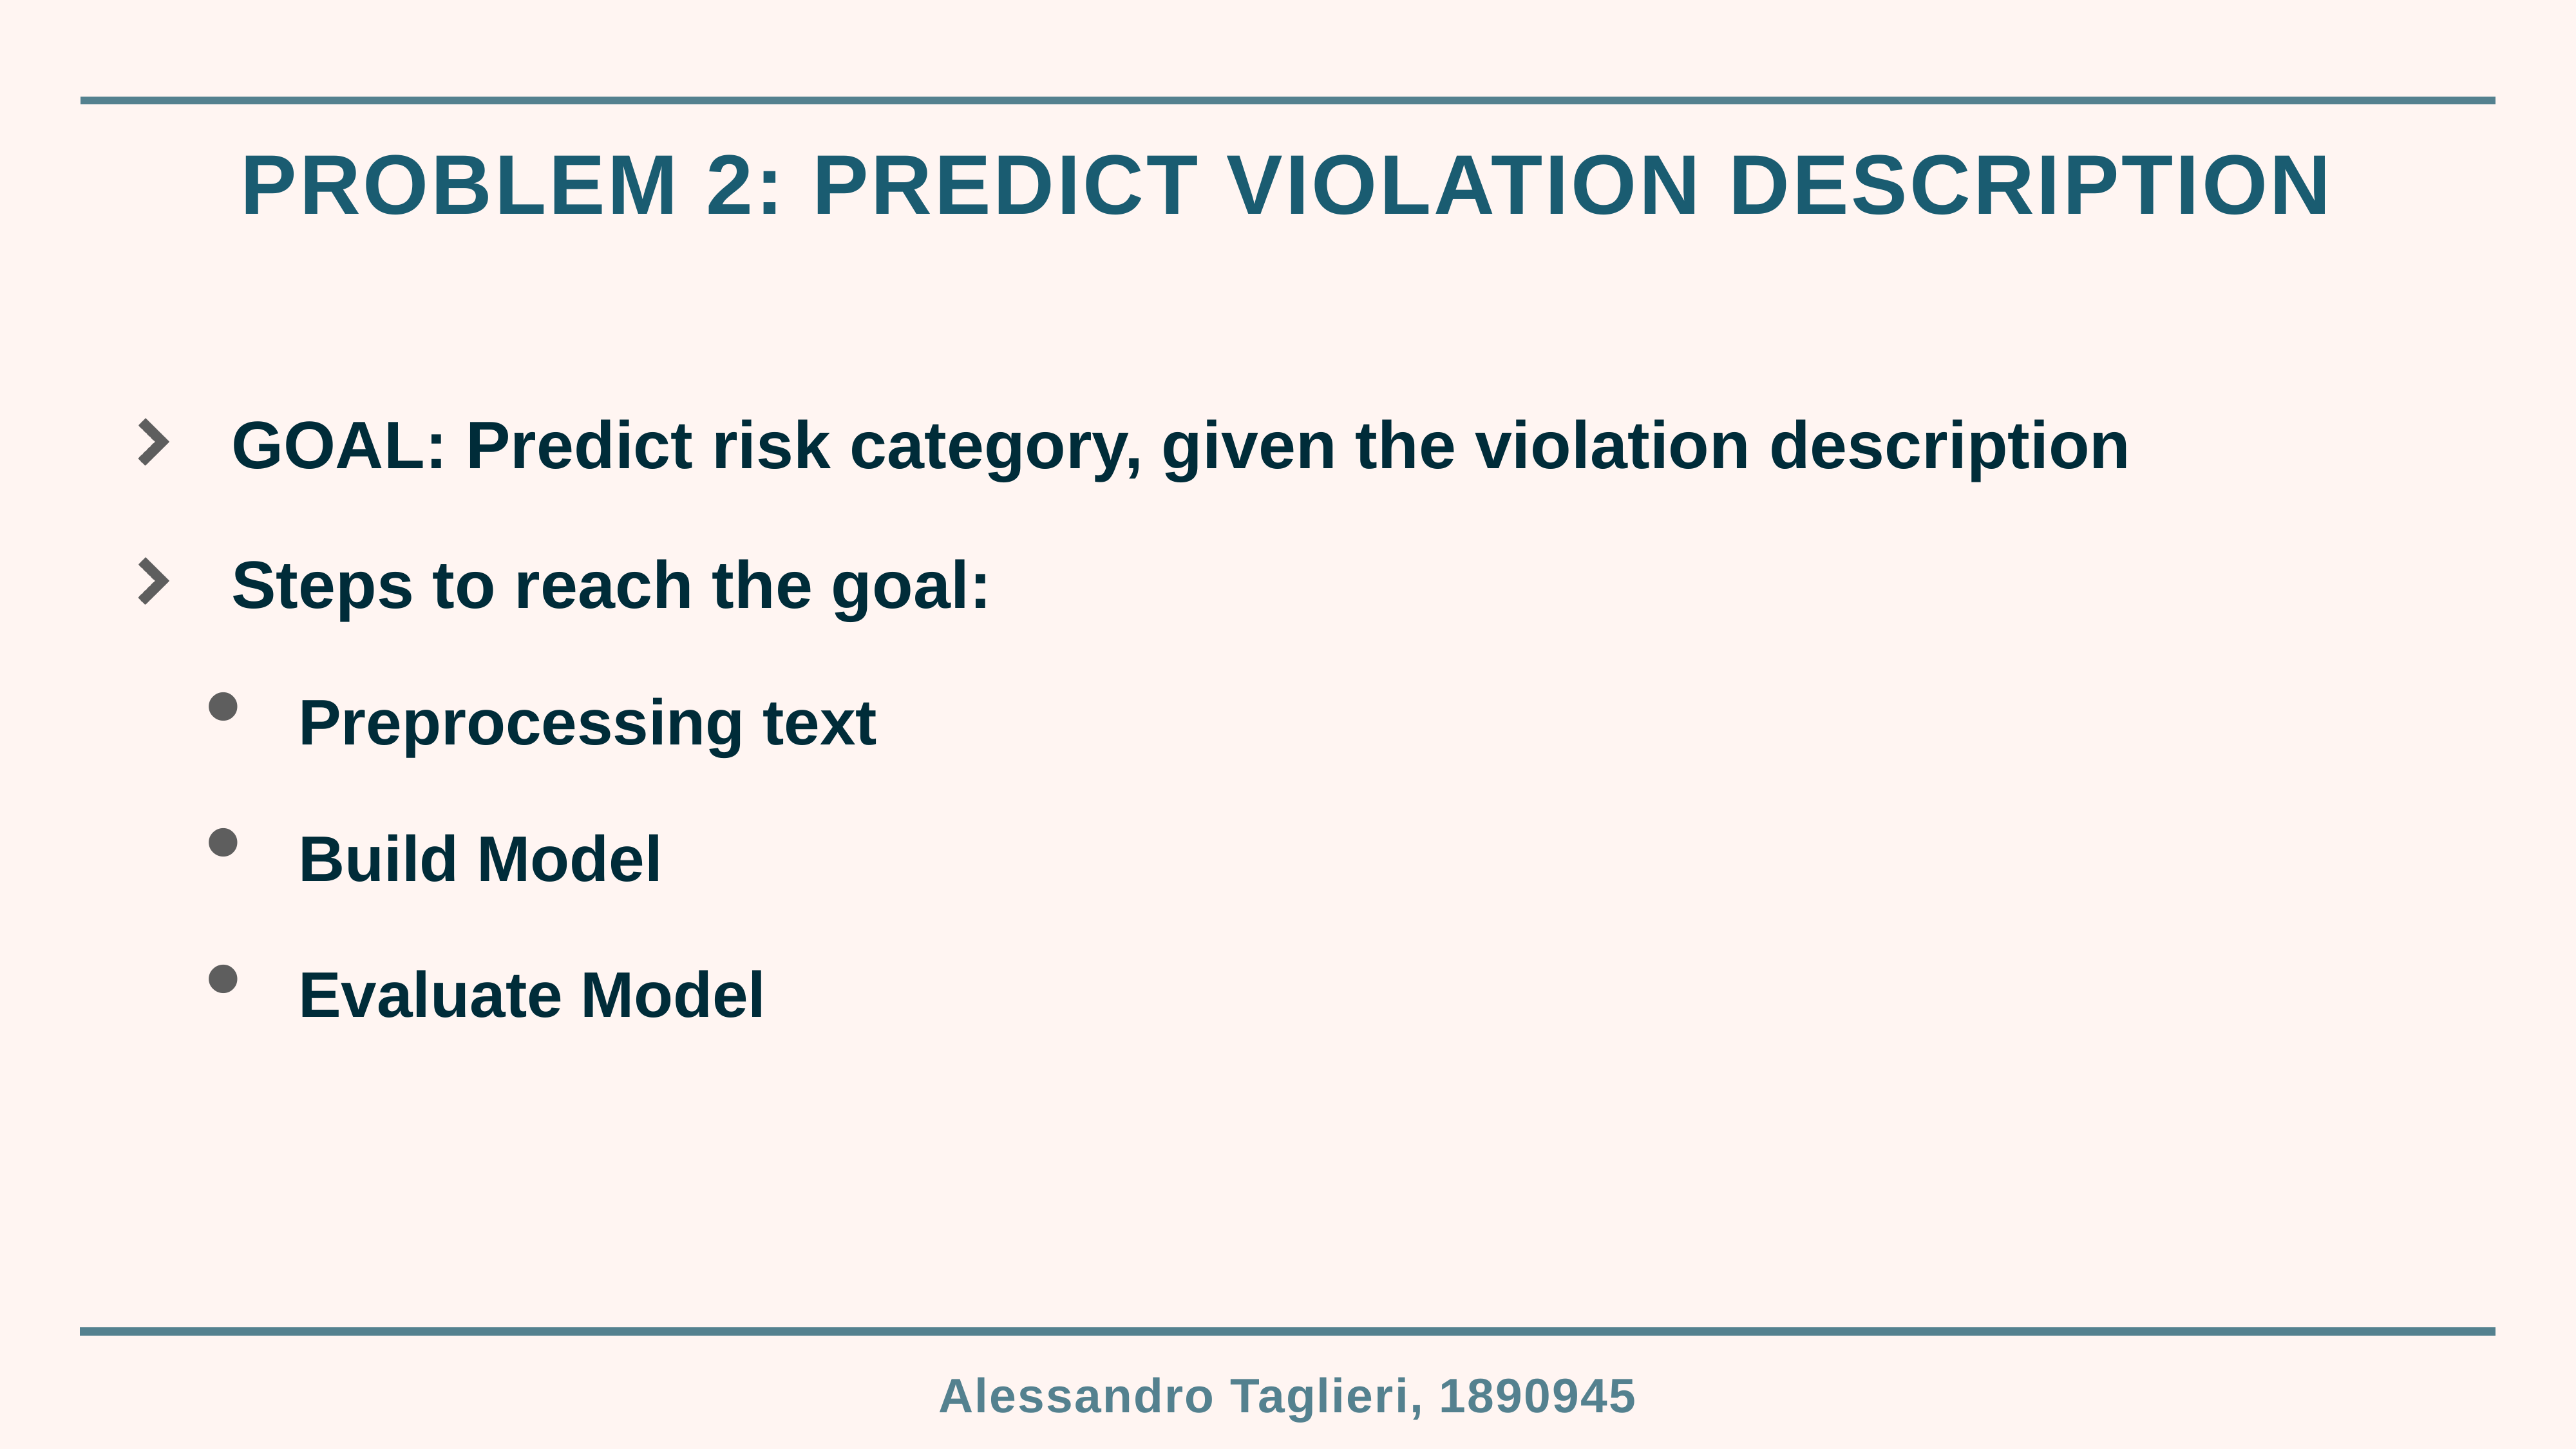

# Problem 2: PREDICT VIOLATION DESCRIPTION
GOAL: Predict risk category, given the violation description
Steps to reach the goal:
Preprocessing text
Build Model
Evaluate Model
Alessandro Taglieri, 1890945